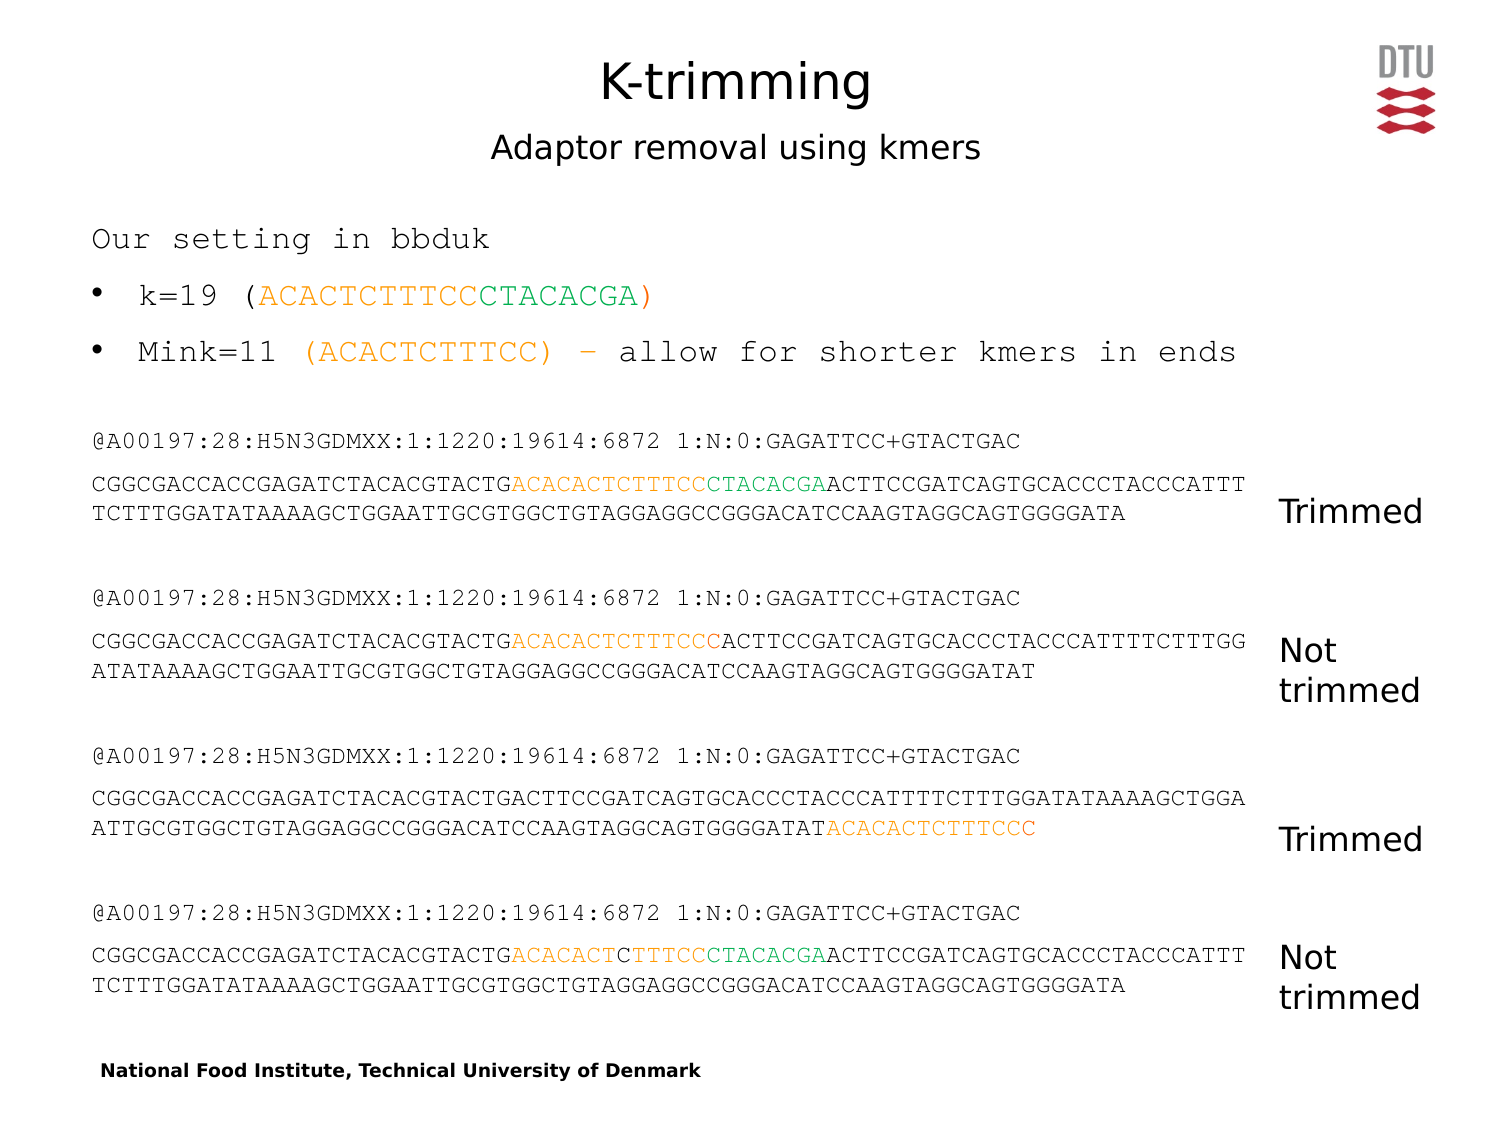

K-trimming
Adaptor removal using kmers
Our setting in bbduk
k=19 (ACACTCTTTCCCTACACGA)
Mink=11 (ACACTCTTTCC) – allow for shorter kmers in ends

@A00197:28:H5N3GDMXX:1:1220:19614:6872 1:N:0:GAGATTCC+GTACTGAC
CGGCGACCACCGAGATCTACACGTACTGACACACTCTTTCCCTACACGAACTTCCGATCAGTGCACCCTACCCATTTTCTTTGGATATAAAAGCTGGAATTGCGTGGCTGTAGGAGGCCGGGACATCCAAGTAGGCAGTGGGGATA

@A00197:28:H5N3GDMXX:1:1220:19614:6872 1:N:0:GAGATTCC+GTACTGAC
CGGCGACCACCGAGATCTACACGTACTGACACACTCTTTCCCACTTCCGATCAGTGCACCCTACCCATTTTCTTTGGATATAAAAGCTGGAATTGCGTGGCTGTAGGAGGCCGGGACATCCAAGTAGGCAGTGGGGATAT

@A00197:28:H5N3GDMXX:1:1220:19614:6872 1:N:0:GAGATTCC+GTACTGAC
CGGCGACCACCGAGATCTACACGTACTGACTTCCGATCAGTGCACCCTACCCATTTTCTTTGGATATAAAAGCTGGAATTGCGTGGCTGTAGGAGGCCGGGACATCCAAGTAGGCAGTGGGGATATACACACTCTTTCCC

@A00197:28:H5N3GDMXX:1:1220:19614:6872 1:N:0:GAGATTCC+GTACTGAC
CGGCGACCACCGAGATCTACACGTACTGACACACTCTTTCCCTACACGAACTTCCGATCAGTGCACCCTACCCATTTTCTTTGGATATAAAAGCTGGAATTGCGTGGCTGTAGGAGGCCGGGACATCCAAGTAGGCAGTGGGGATA

Trimmed
Not trimmed
Trimmed
Not trimmed